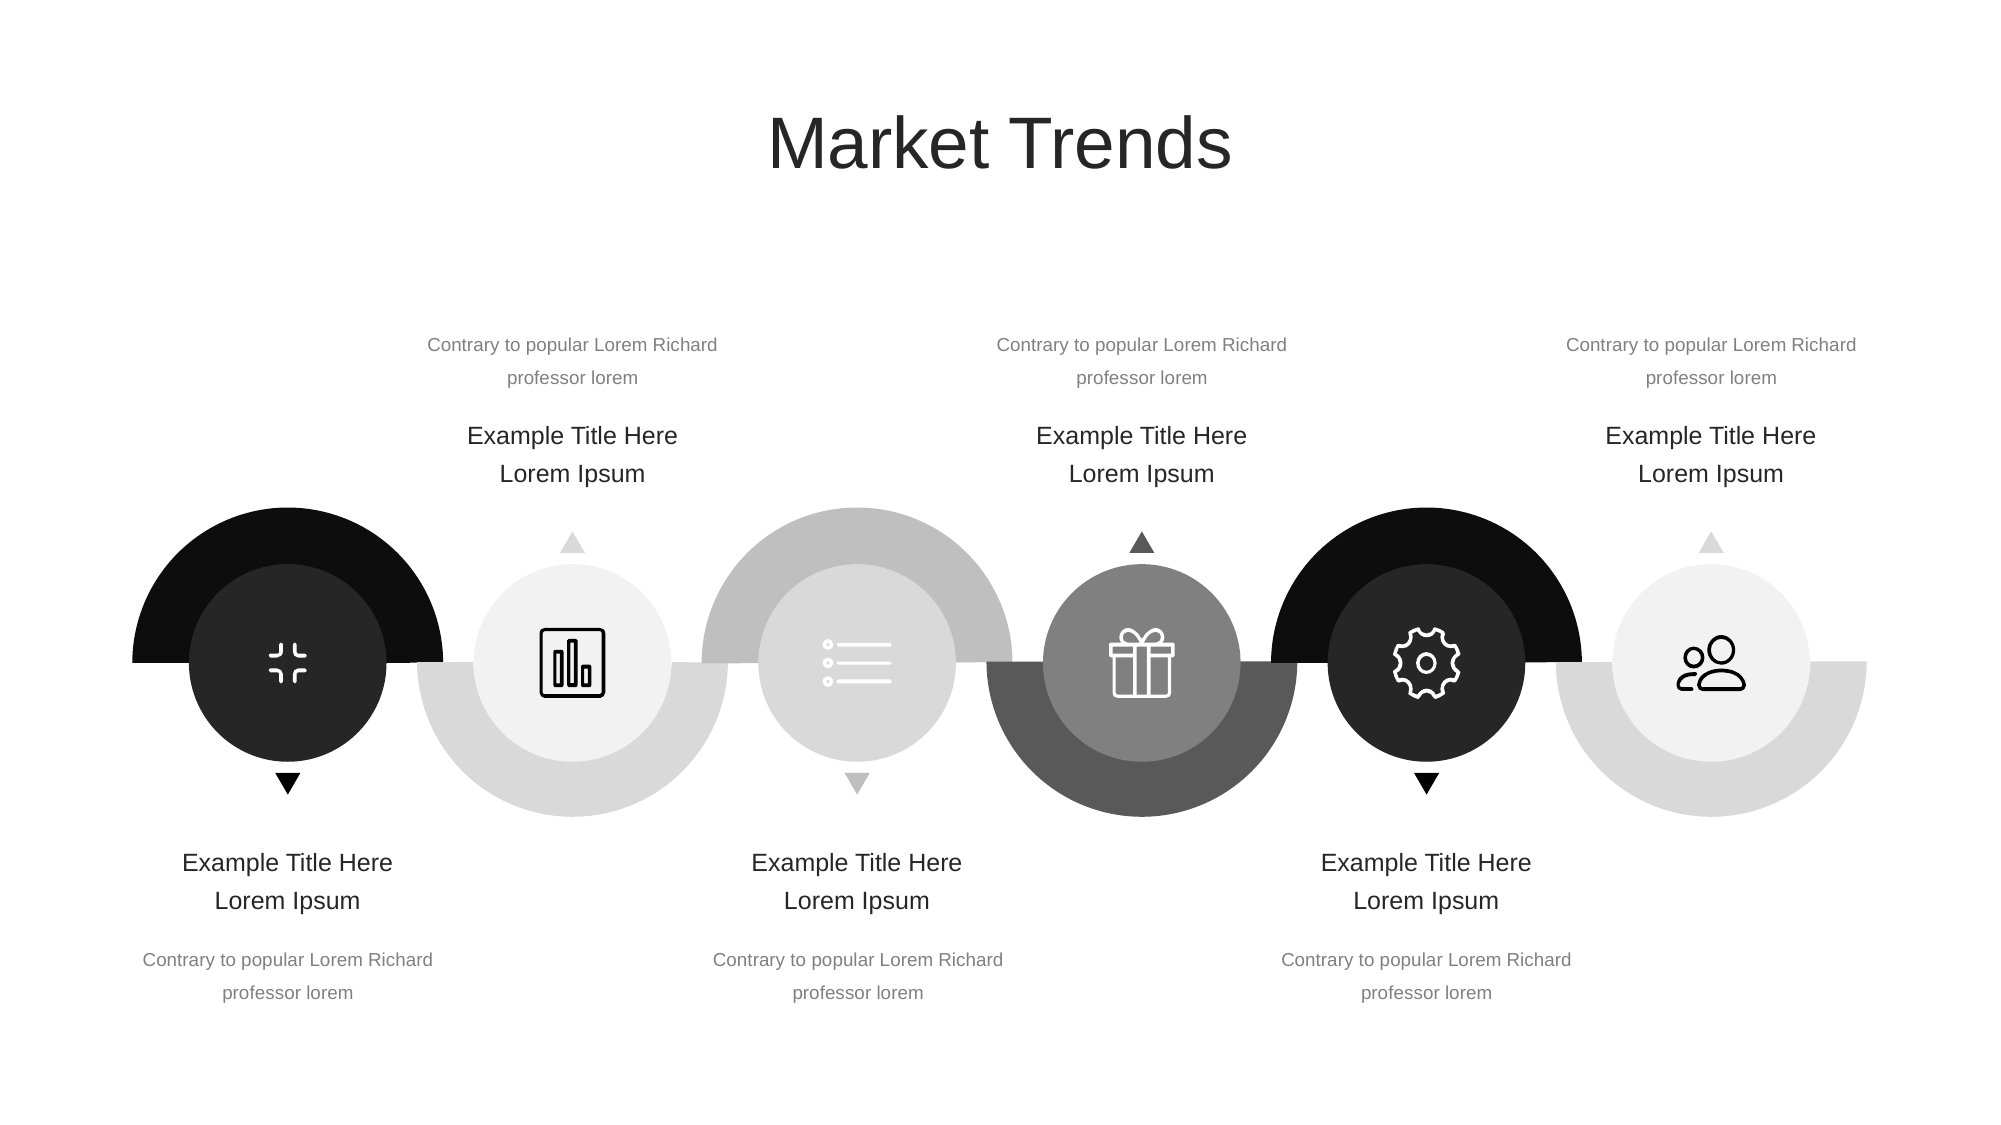

Market Trends
Contrary to popular Lorem Richard professor lorem
Contrary to popular Lorem Richard professor lorem
Contrary to popular Lorem Richard professor lorem
Example Title Here
Lorem Ipsum
Example Title Here
Lorem Ipsum
Example Title Here
Lorem Ipsum

Example Title Here
Lorem Ipsum
Example Title Here
Lorem Ipsum
Example Title Here
Lorem Ipsum
Contrary to popular Lorem Richard professor lorem
Contrary to popular Lorem Richard professor lorem
Contrary to popular Lorem Richard professor lorem